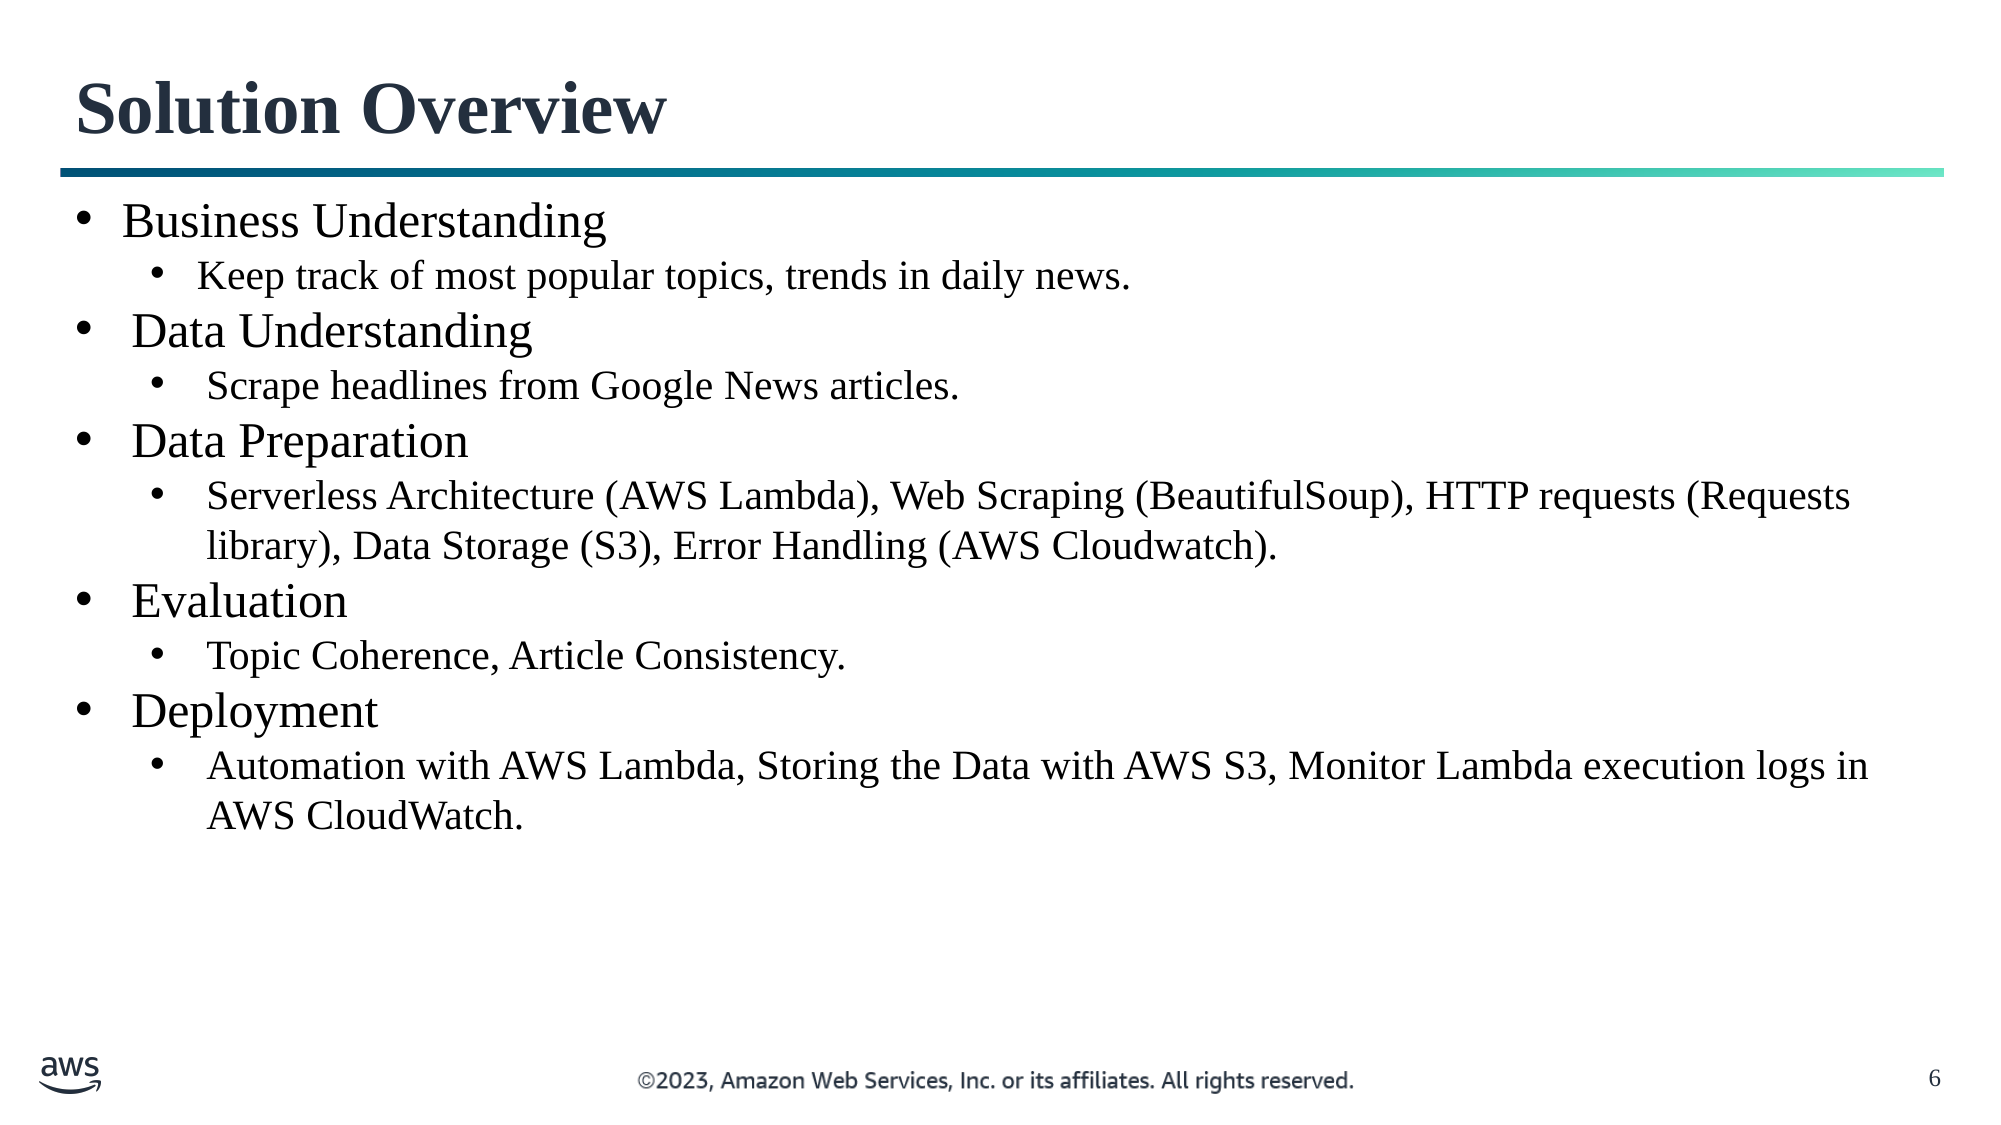

Solution Overview
Business Understanding
Keep track of most popular topics, trends in daily news.
Data Understanding
Scrape headlines from Google News articles.
Data Preparation
Serverless Architecture (AWS Lambda), Web Scraping (BeautifulSoup), HTTP requests (Requests library), Data Storage (S3), Error Handling (AWS Cloudwatch).
Evaluation
Topic Coherence, Article Consistency.
Deployment
Automation with AWS Lambda, Storing the Data with AWS S3, Monitor Lambda execution logs in AWS CloudWatch.
6